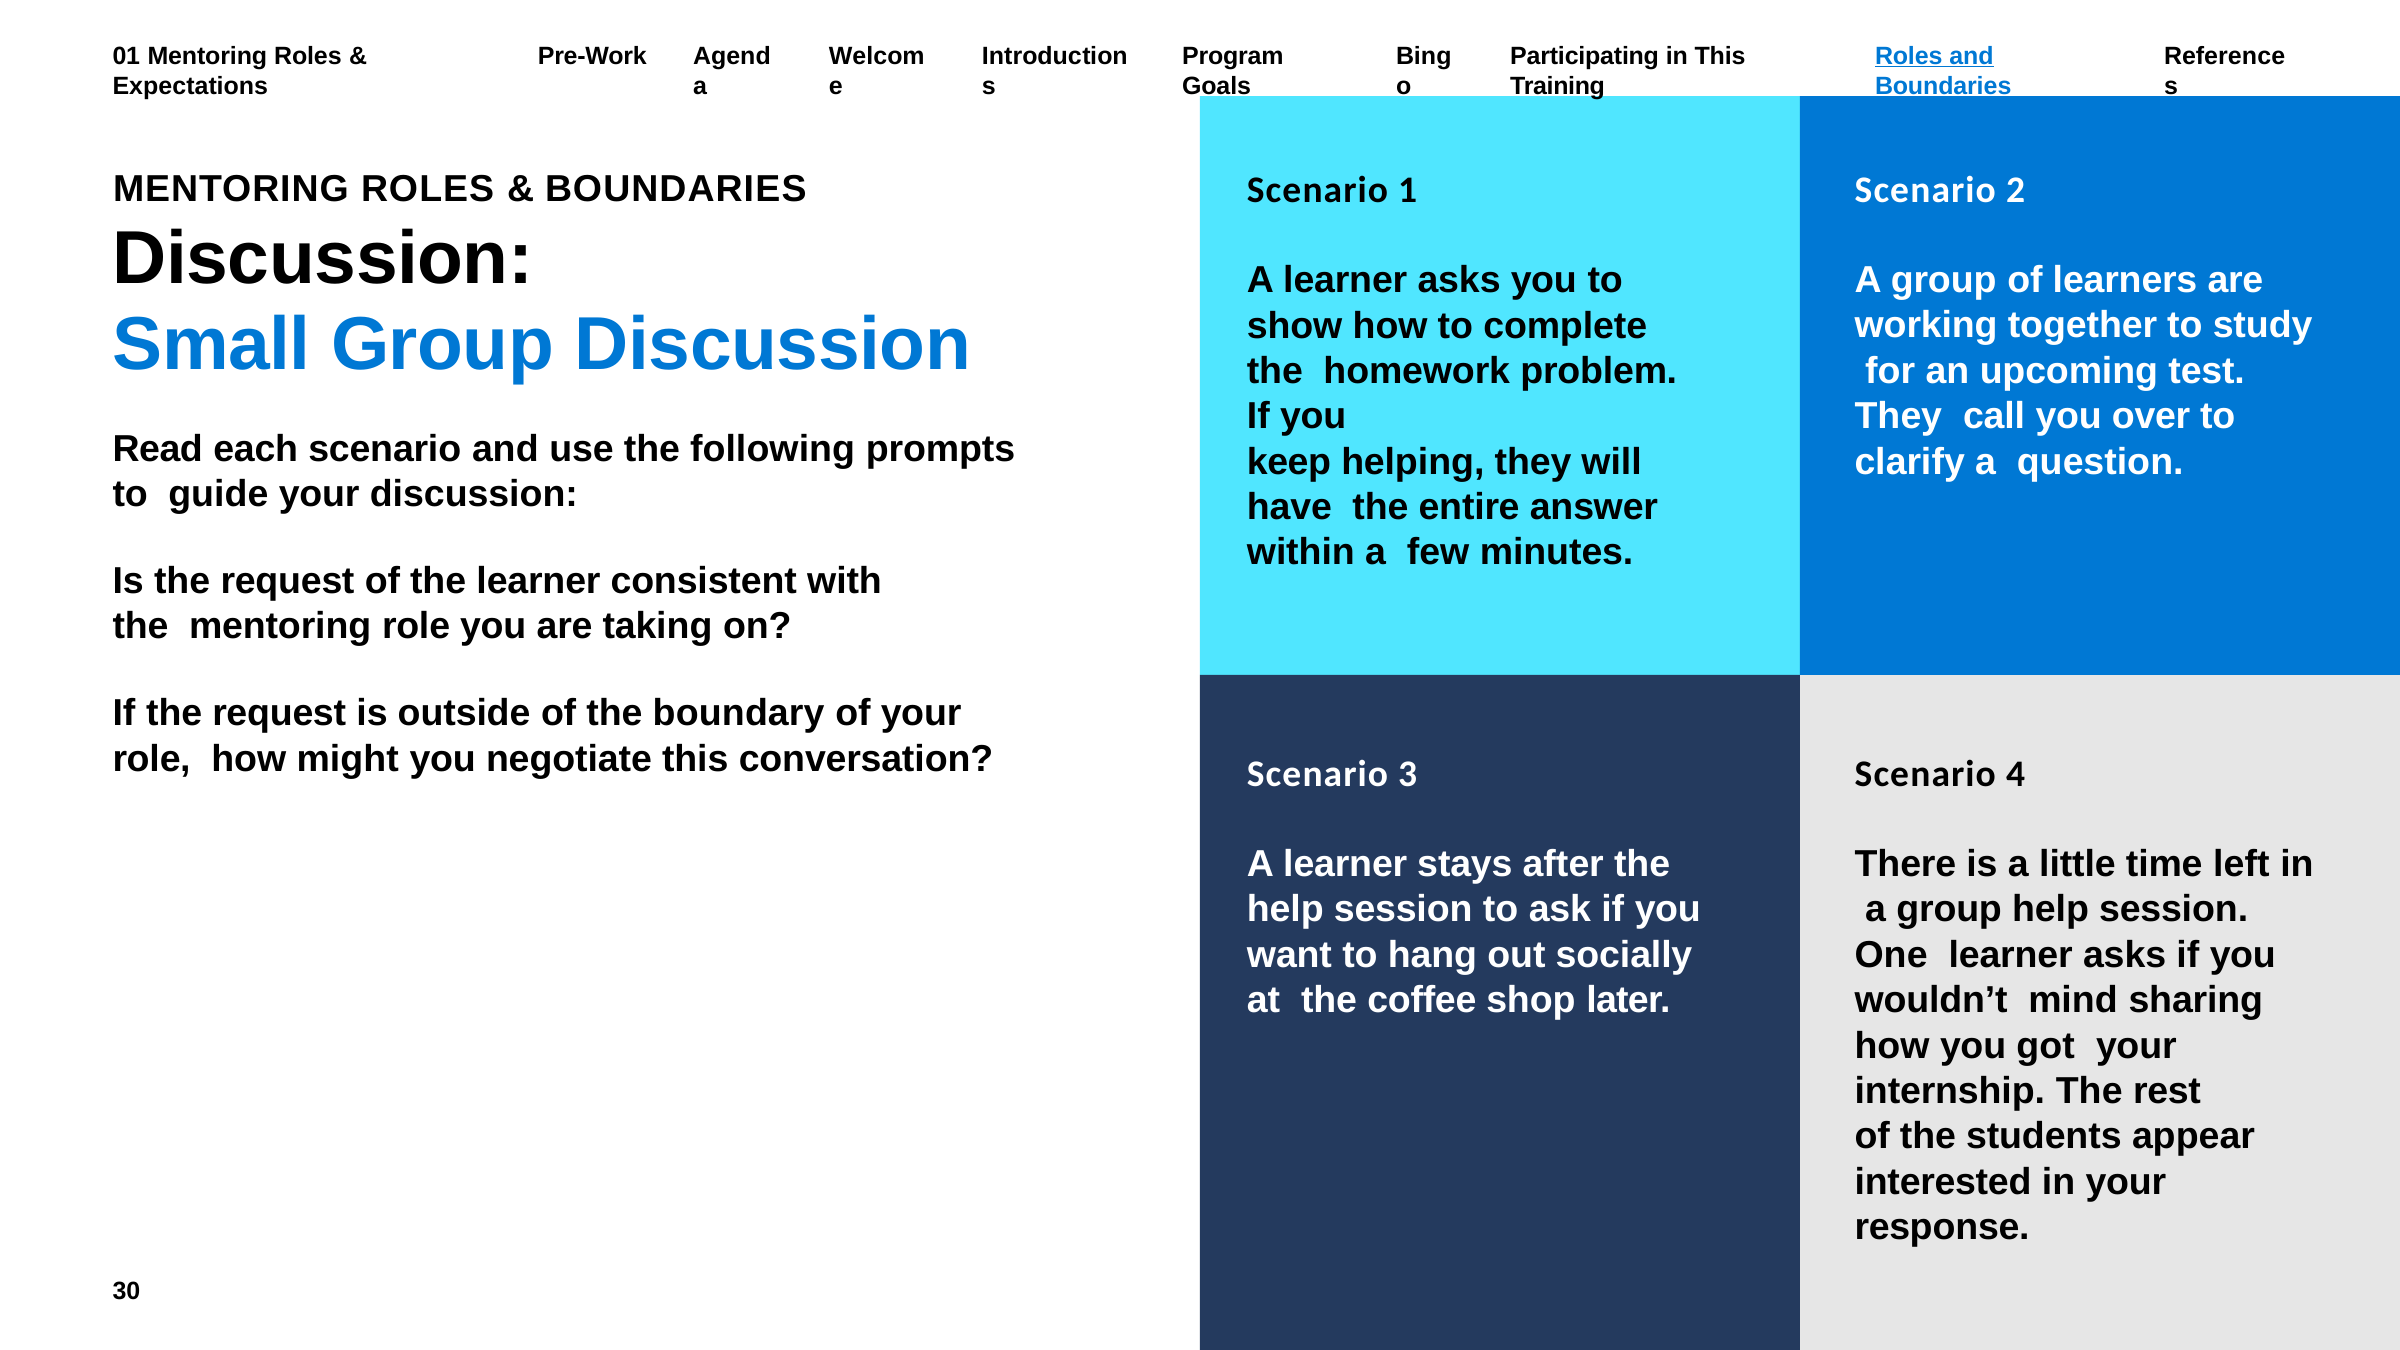

01 Mentoring Roles & Expectations
Pre-Work
Agenda
Welcome
Introductions
Program Goals
Bingo
Participating in This Training
Roles and Boundaries
References

MENTORING ROLES & BOUNDARIES
Discussion:
Small Group Discussion
Read each scenario and use the following prompts to  guide your discussion:

Is the request of the learner consistent with the  mentoring role you are taking on?

If the request is outside of the boundary of your role,  how might you negotiate this conversation?
Scenario 2

A group of learners are  working together to study  for an upcoming test. They  call you over to clarify a  question.
Scenario 1

A learner asks you to  show how to complete the  homework problem. If you
keep helping, they will have  the entire answer within a  few minutes.

Scenario 4

There is a little time left in  a group help session. One  learner asks if you wouldn’t  mind sharing how you got  your internship. The rest
of the students appear  interested in your response.
Scenario 3

A learner stays after the  help session to ask if you  want to hang out socially at  the coffee shop later.
30